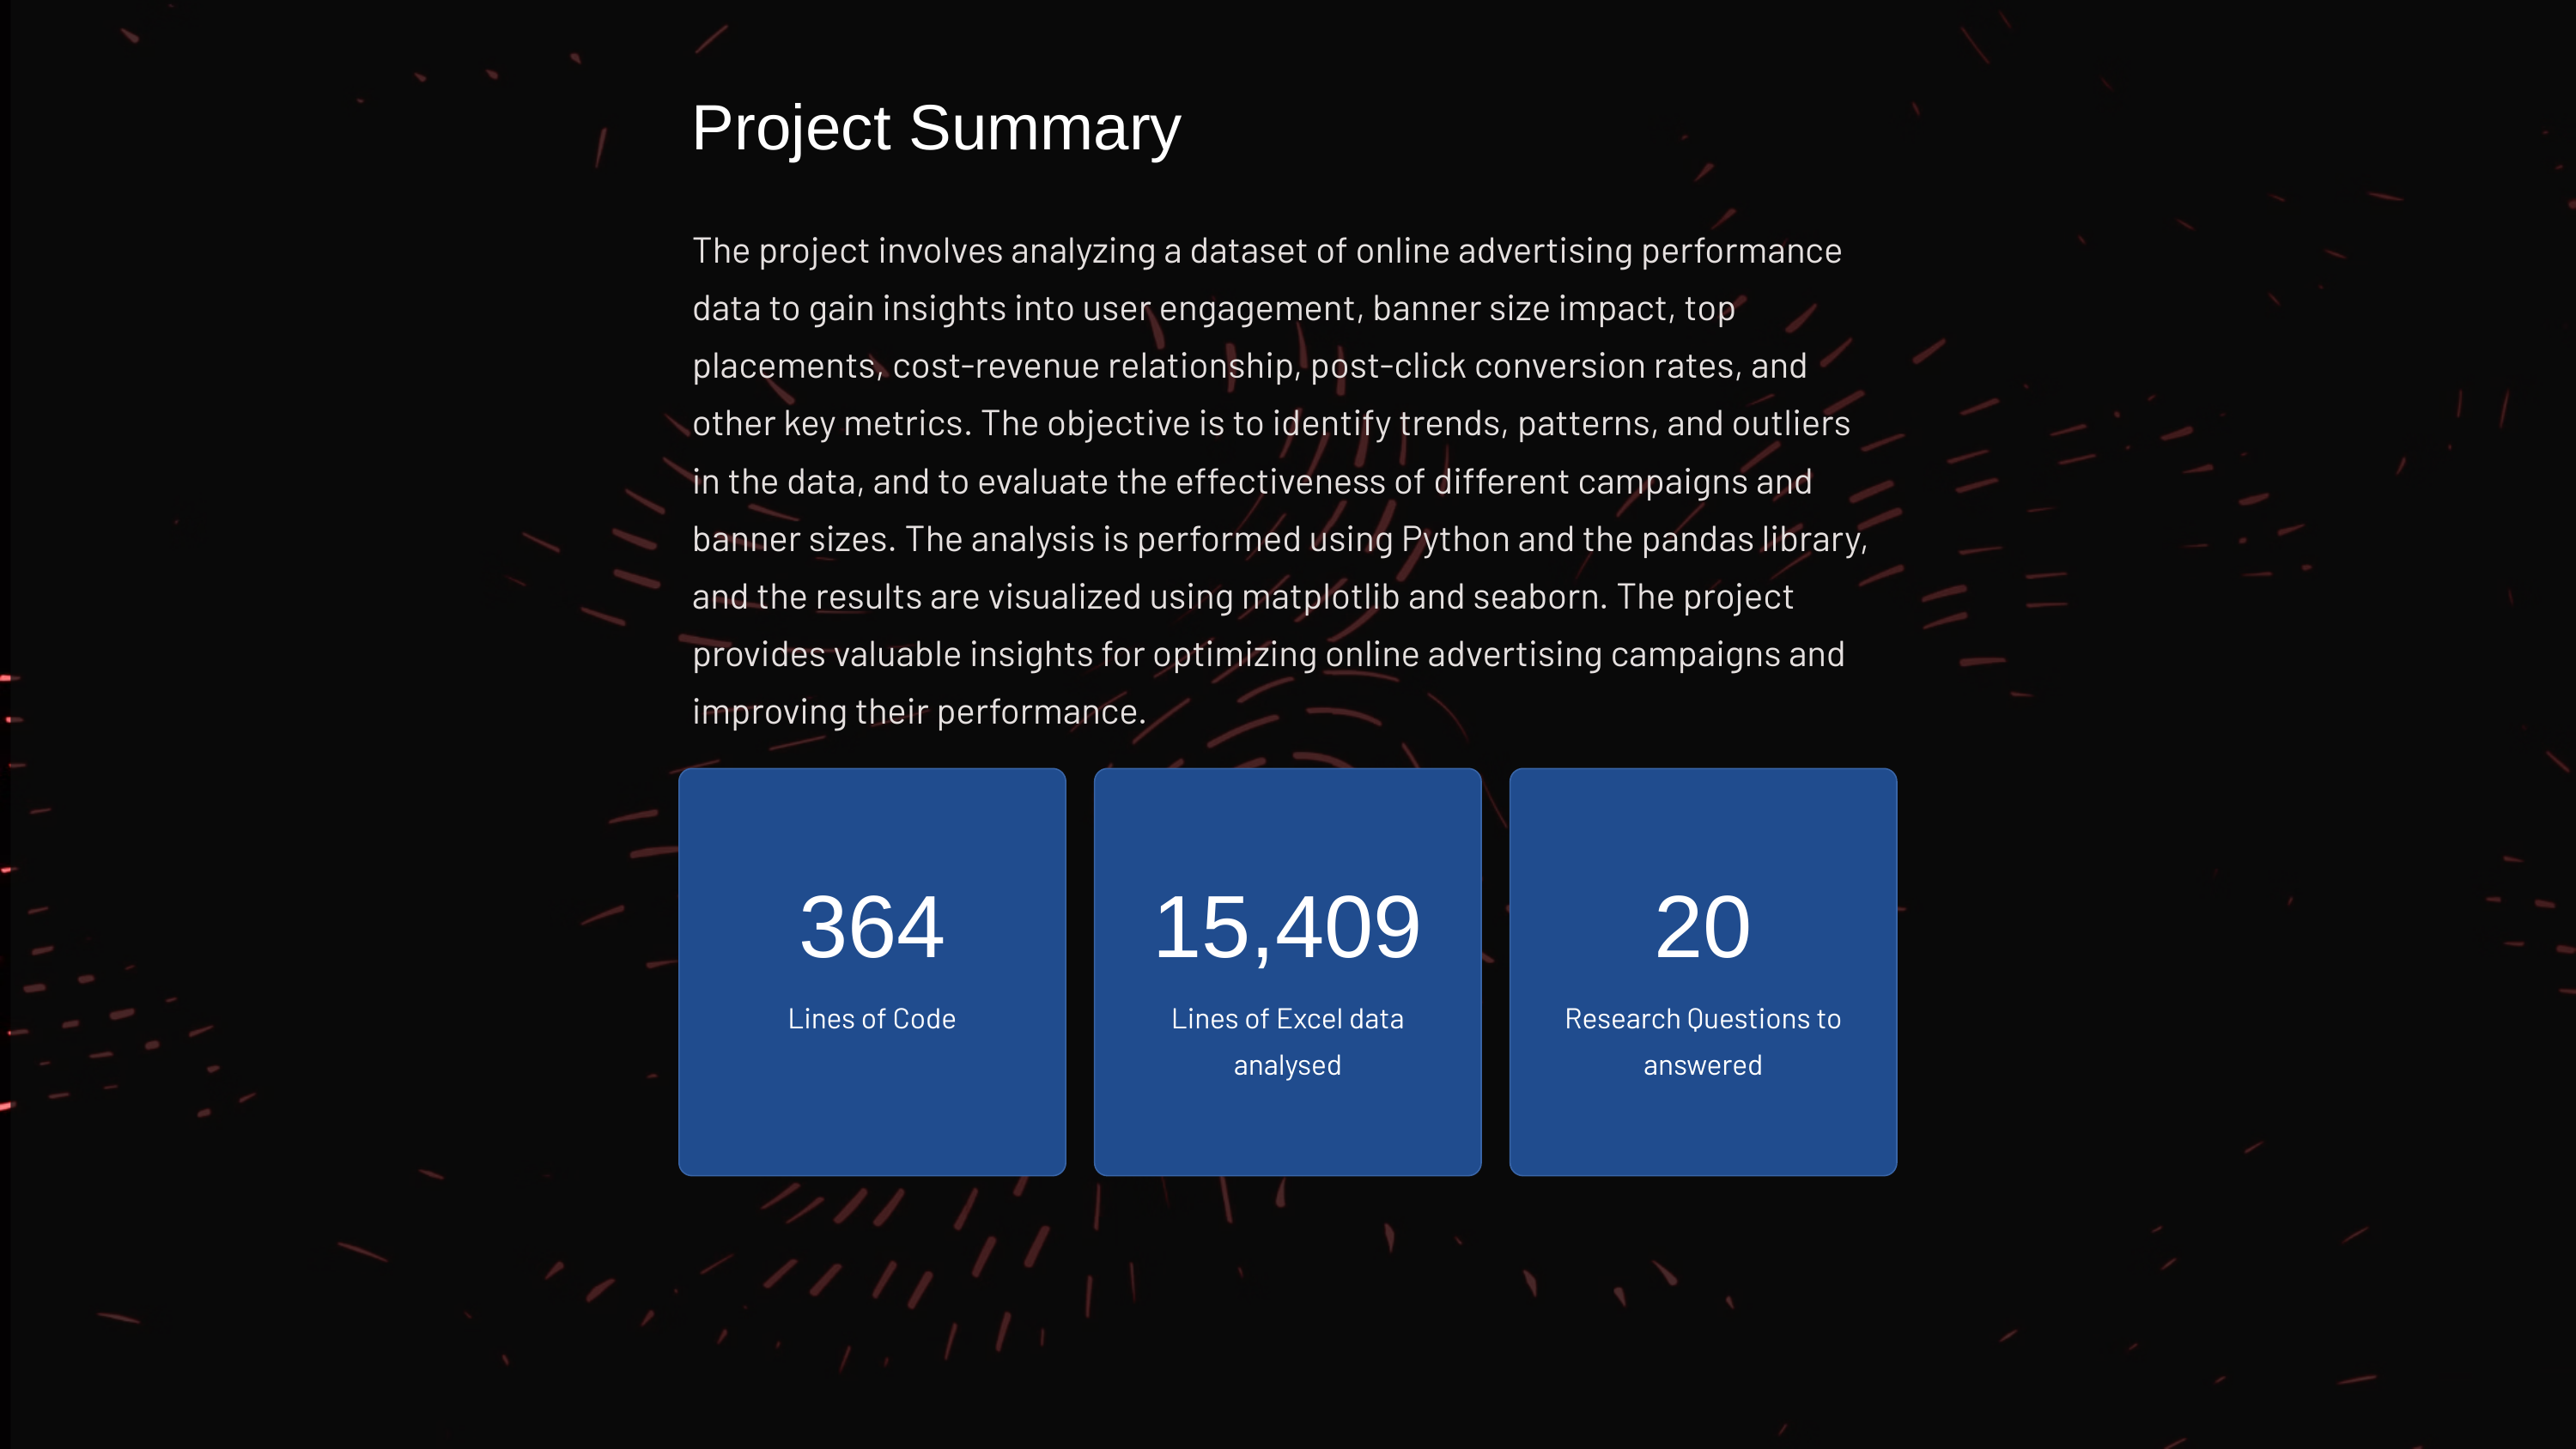

Project Summary
The project involves analyzing a dataset of online advertising performance data to gain insights into user engagement, banner size impact, top placements, cost-revenue relationship, post-click conversion rates, and other key metrics. The objective is to identify trends, patterns, and outliers in the data, and to evaluate the effectiveness of different campaigns and banner sizes. The analysis is performed using Python and the pandas library, and the results are visualized using matplotlib and seaborn. The project provides valuable insights for optimizing online advertising campaigns and improving their performance.

364
15,409
20
Lines of Code
Lines of Excel data analysed
Research Questions to answered